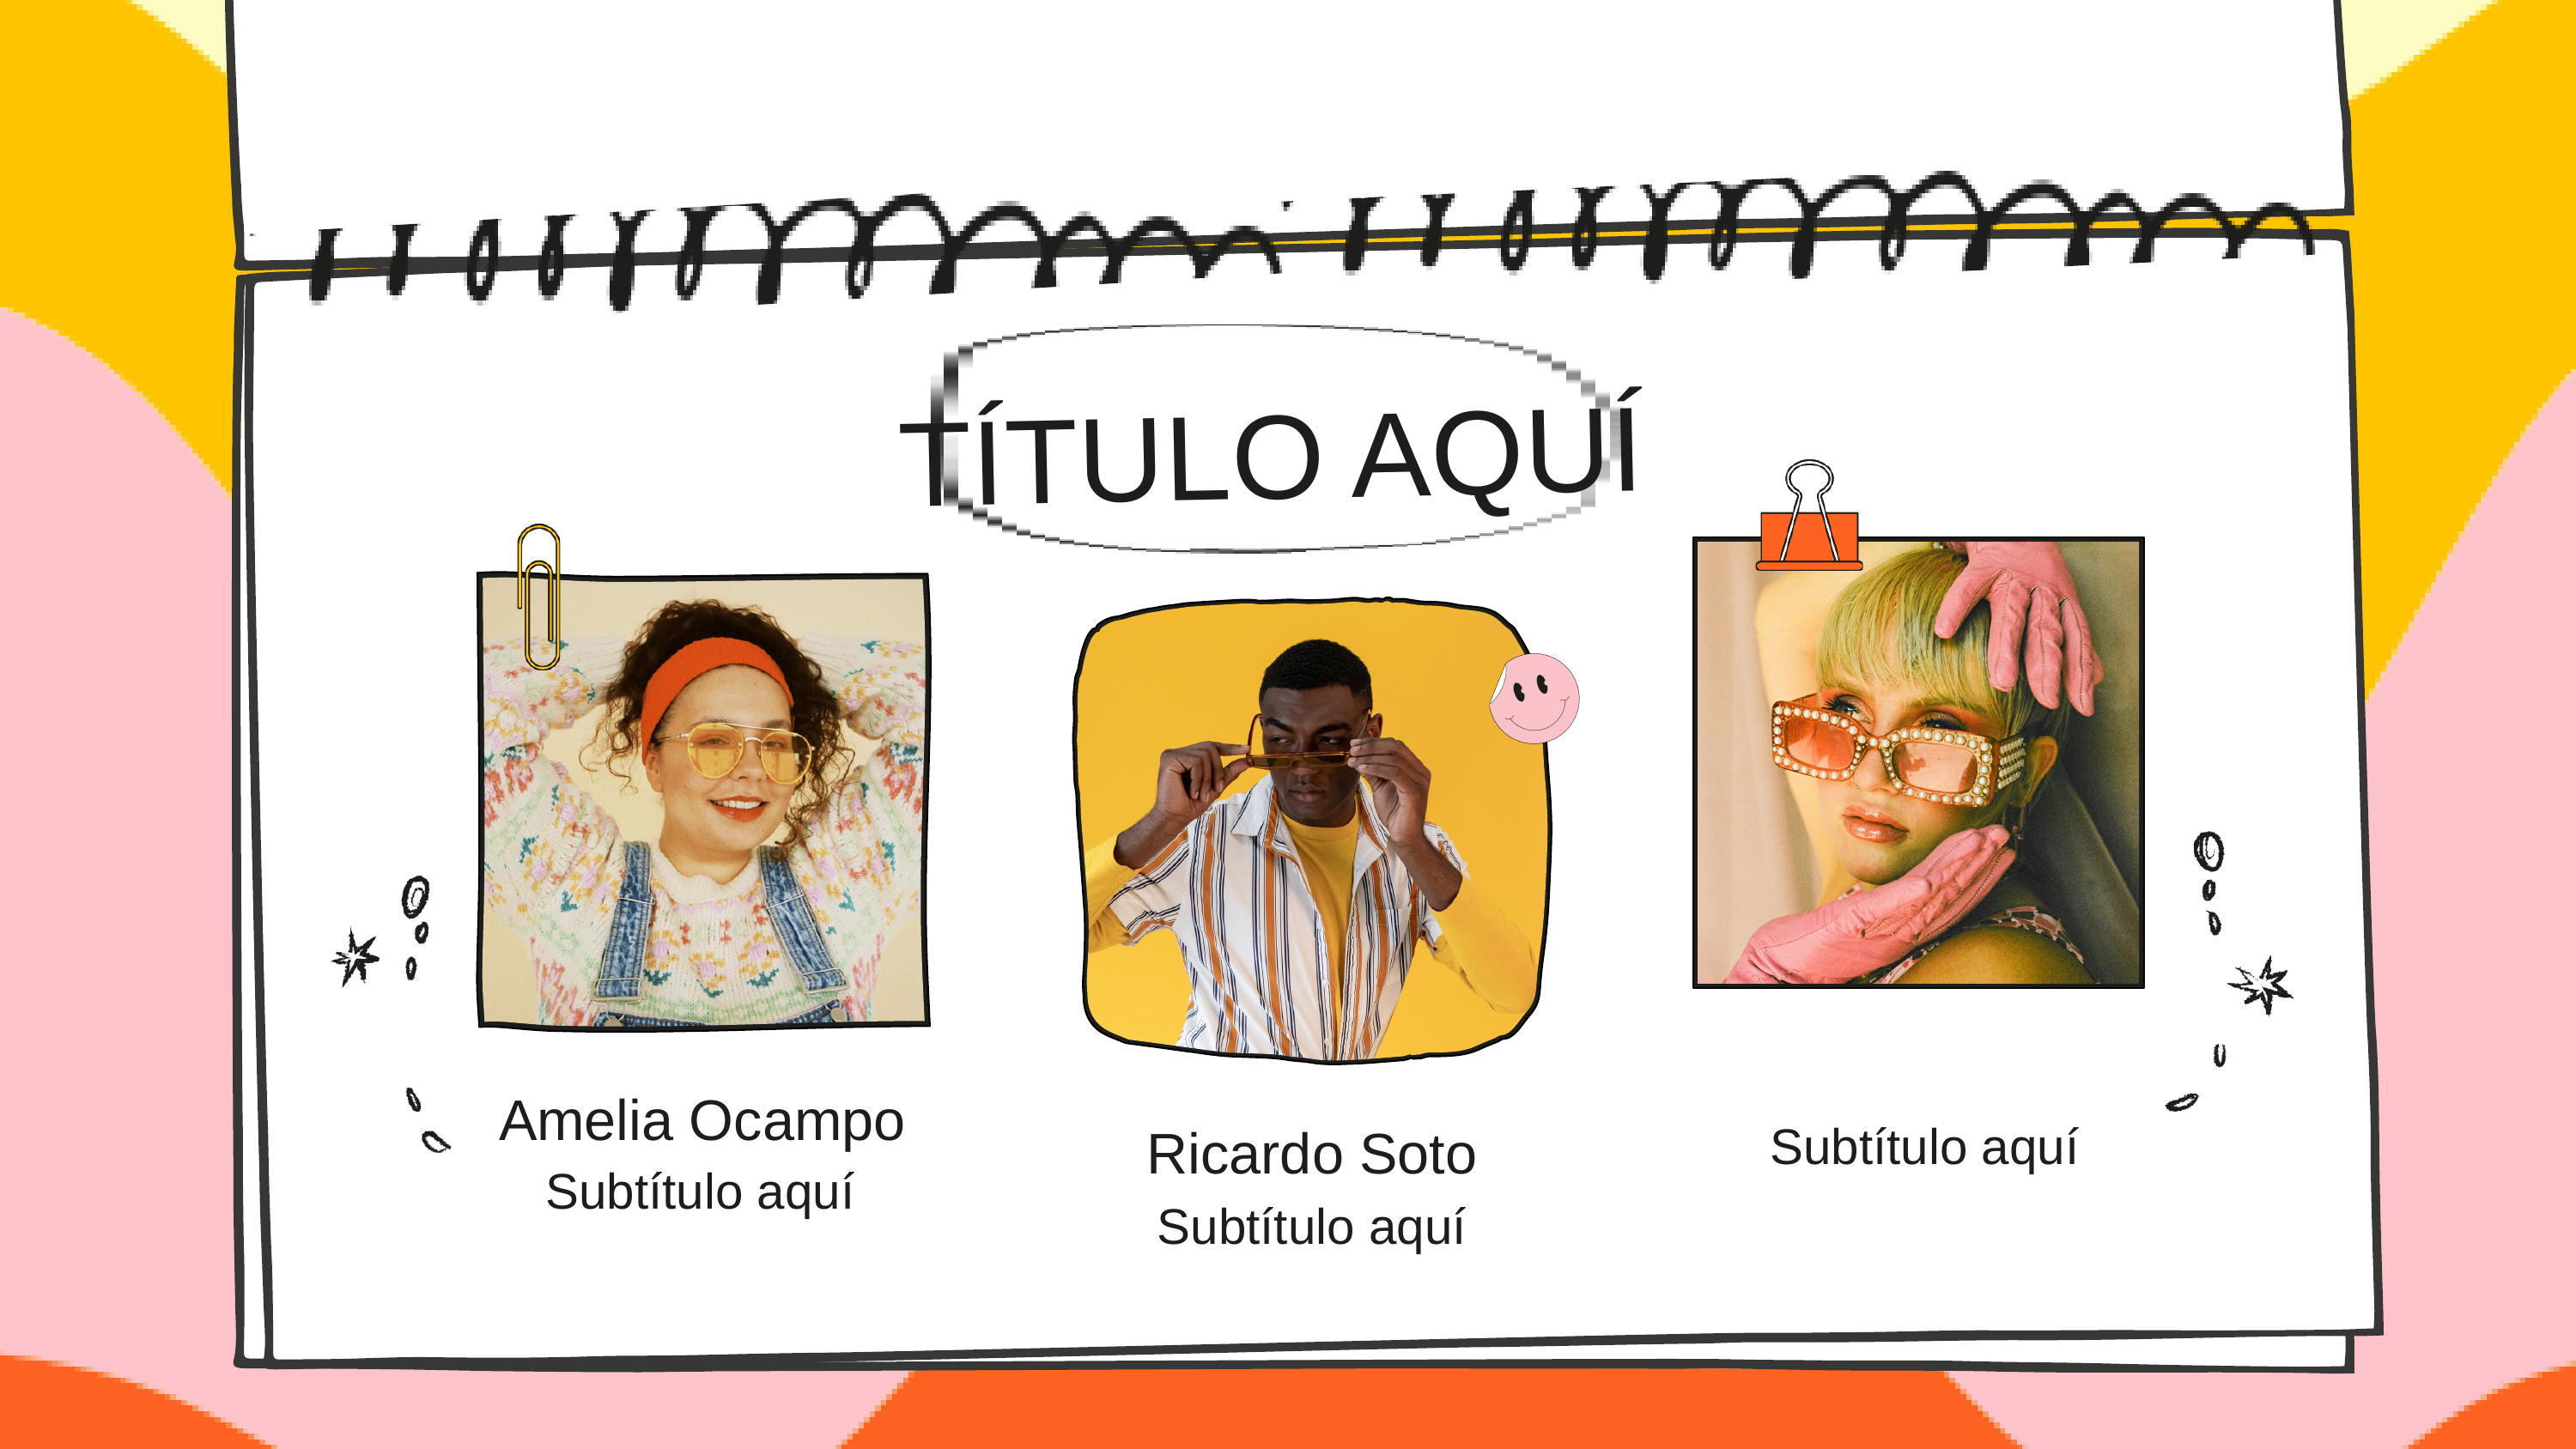

TÍTULO AQUÍ

Andrea Morales
Subtítulo aquí
Amelia Ocampo
Subtítulo aquí
Ricardo Soto
Subtítulo aquí